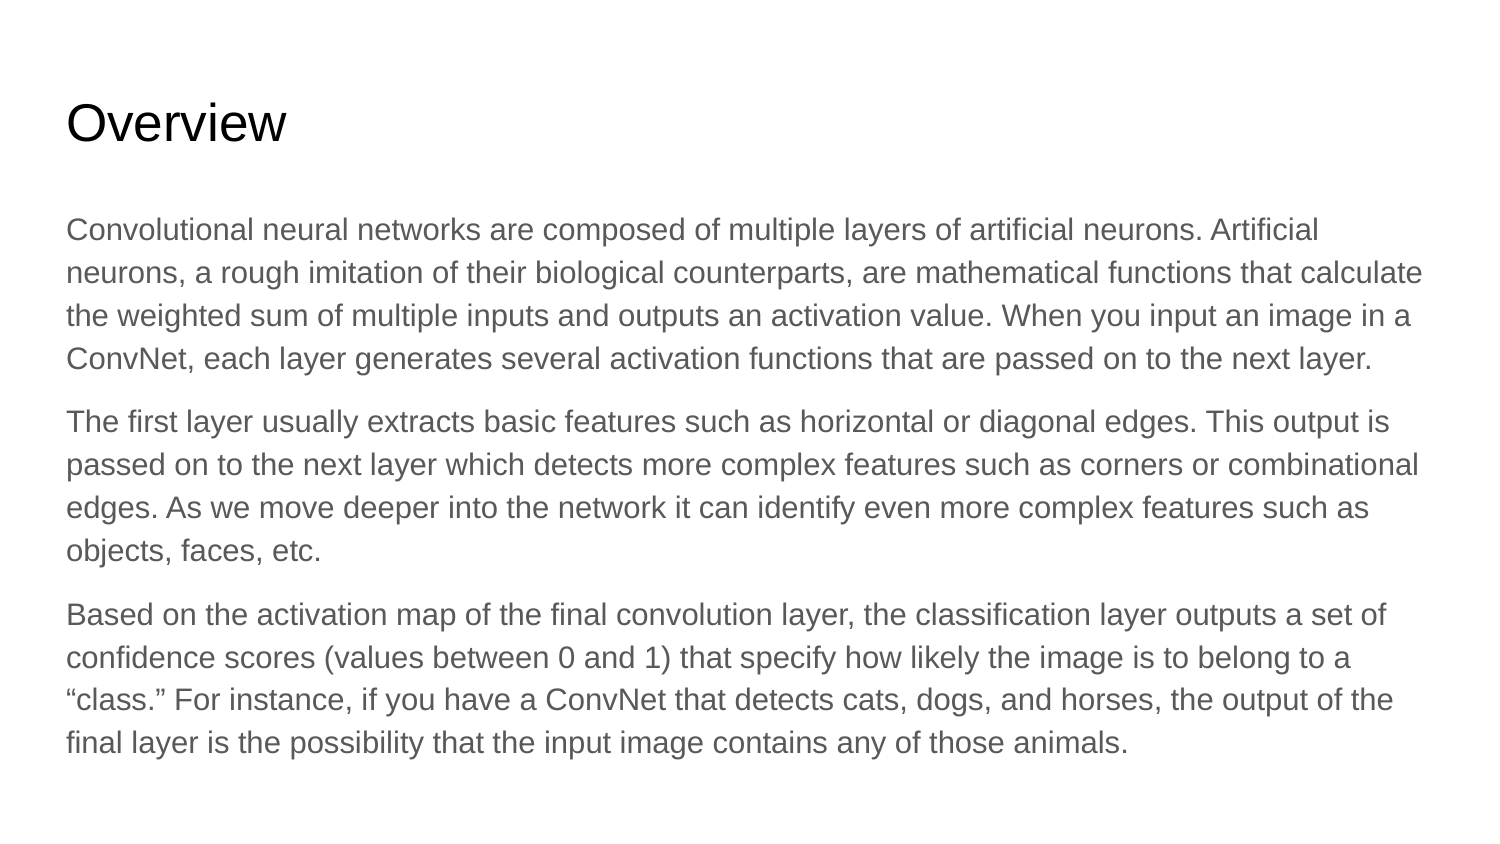

# Overview
Convolutional neural networks are composed of multiple layers of artificial neurons. Artificial neurons, a rough imitation of their biological counterparts, are mathematical functions that calculate the weighted sum of multiple inputs and outputs an activation value. When you input an image in a ConvNet, each layer generates several activation functions that are passed on to the next layer.
The first layer usually extracts basic features such as horizontal or diagonal edges. This output is passed on to the next layer which detects more complex features such as corners or combinational edges. As we move deeper into the network it can identify even more complex features such as objects, faces, etc.
Based on the activation map of the final convolution layer, the classification layer outputs a set of confidence scores (values between 0 and 1) that specify how likely the image is to belong to a “class.” For instance, if you have a ConvNet that detects cats, dogs, and horses, the output of the final layer is the possibility that the input image contains any of those animals.